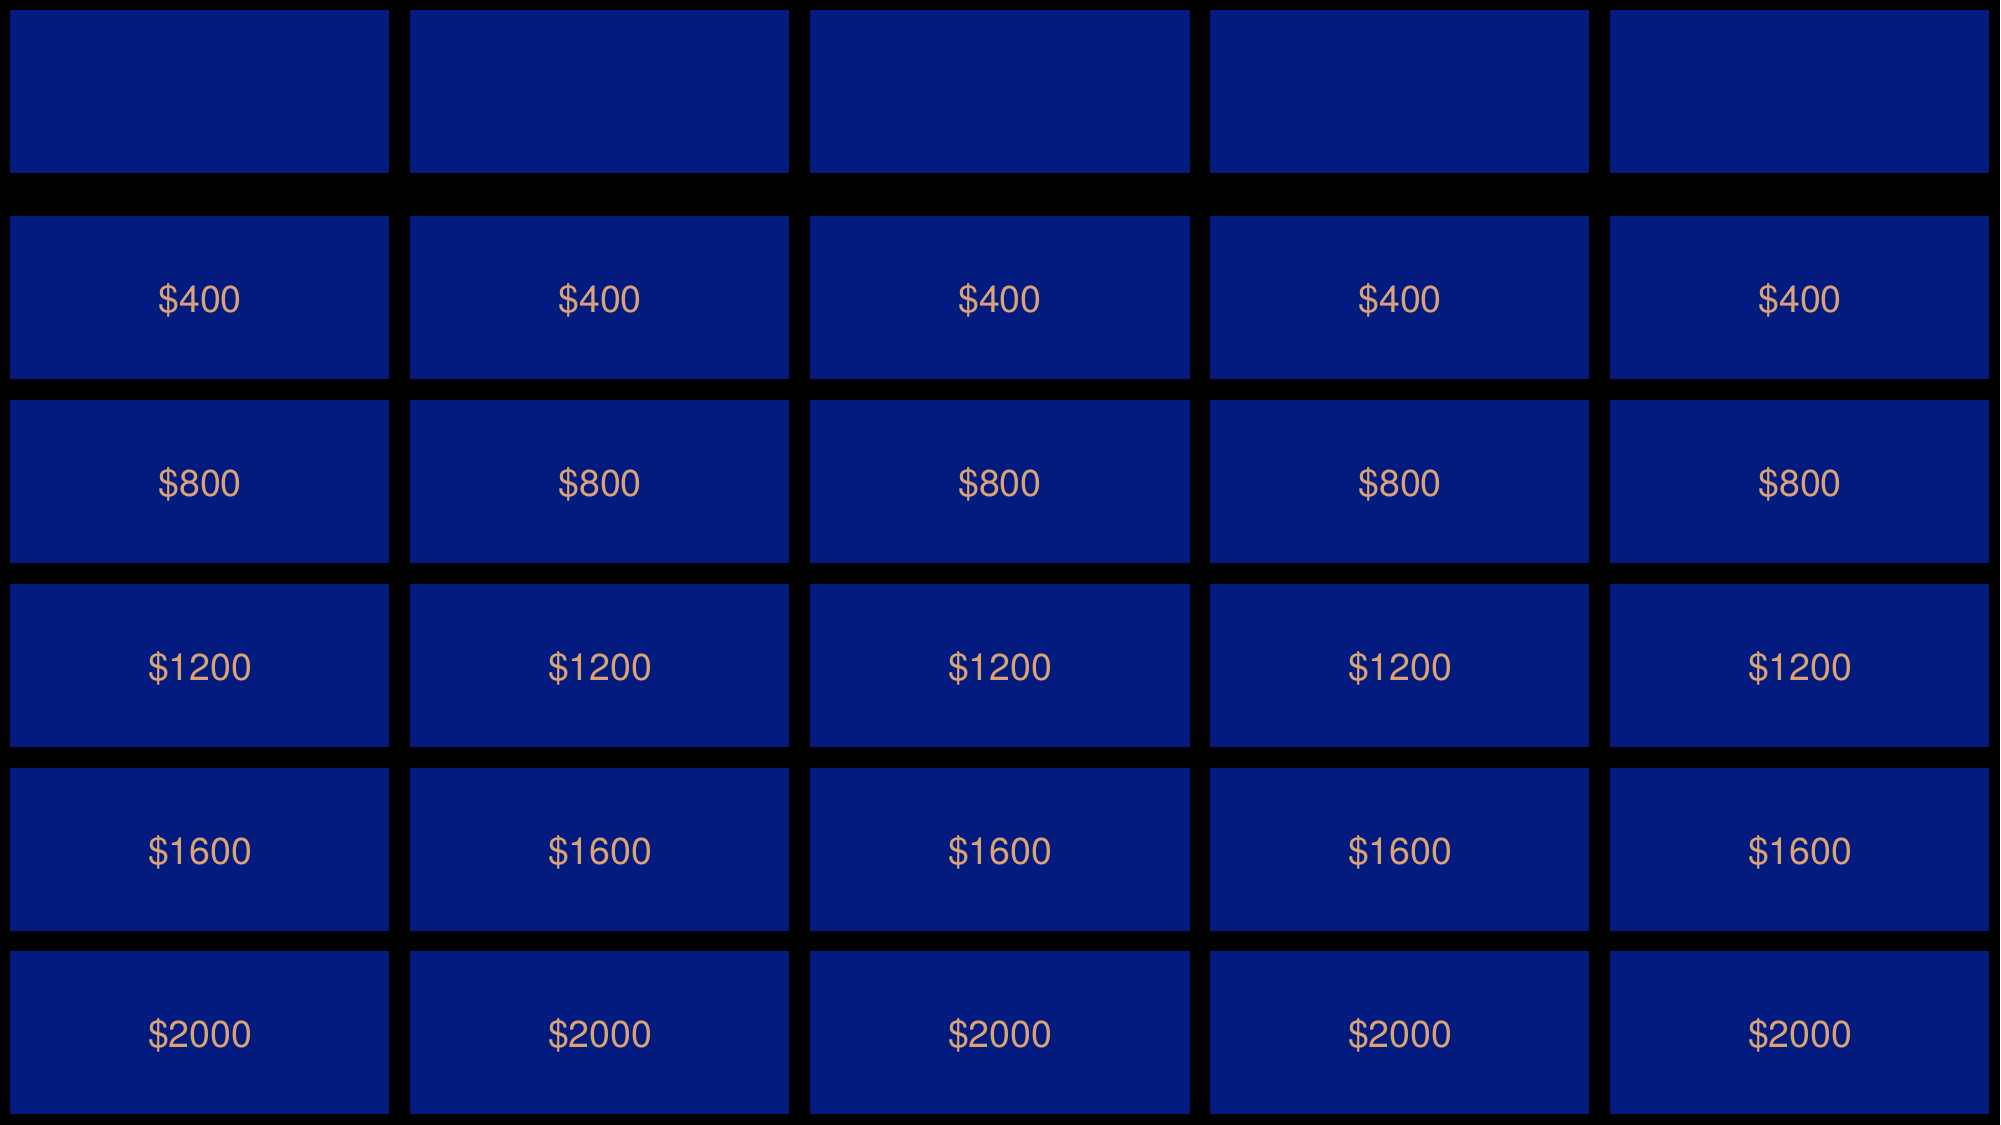

$400
$400
$400
$400
$400
$800
$800
$800
$800
$800
$1200
$1200
$1200
$1200
$1200
$1600
$1600
$1600
$1600
$1600
$2000
$2000
$2000
$2000
$2000